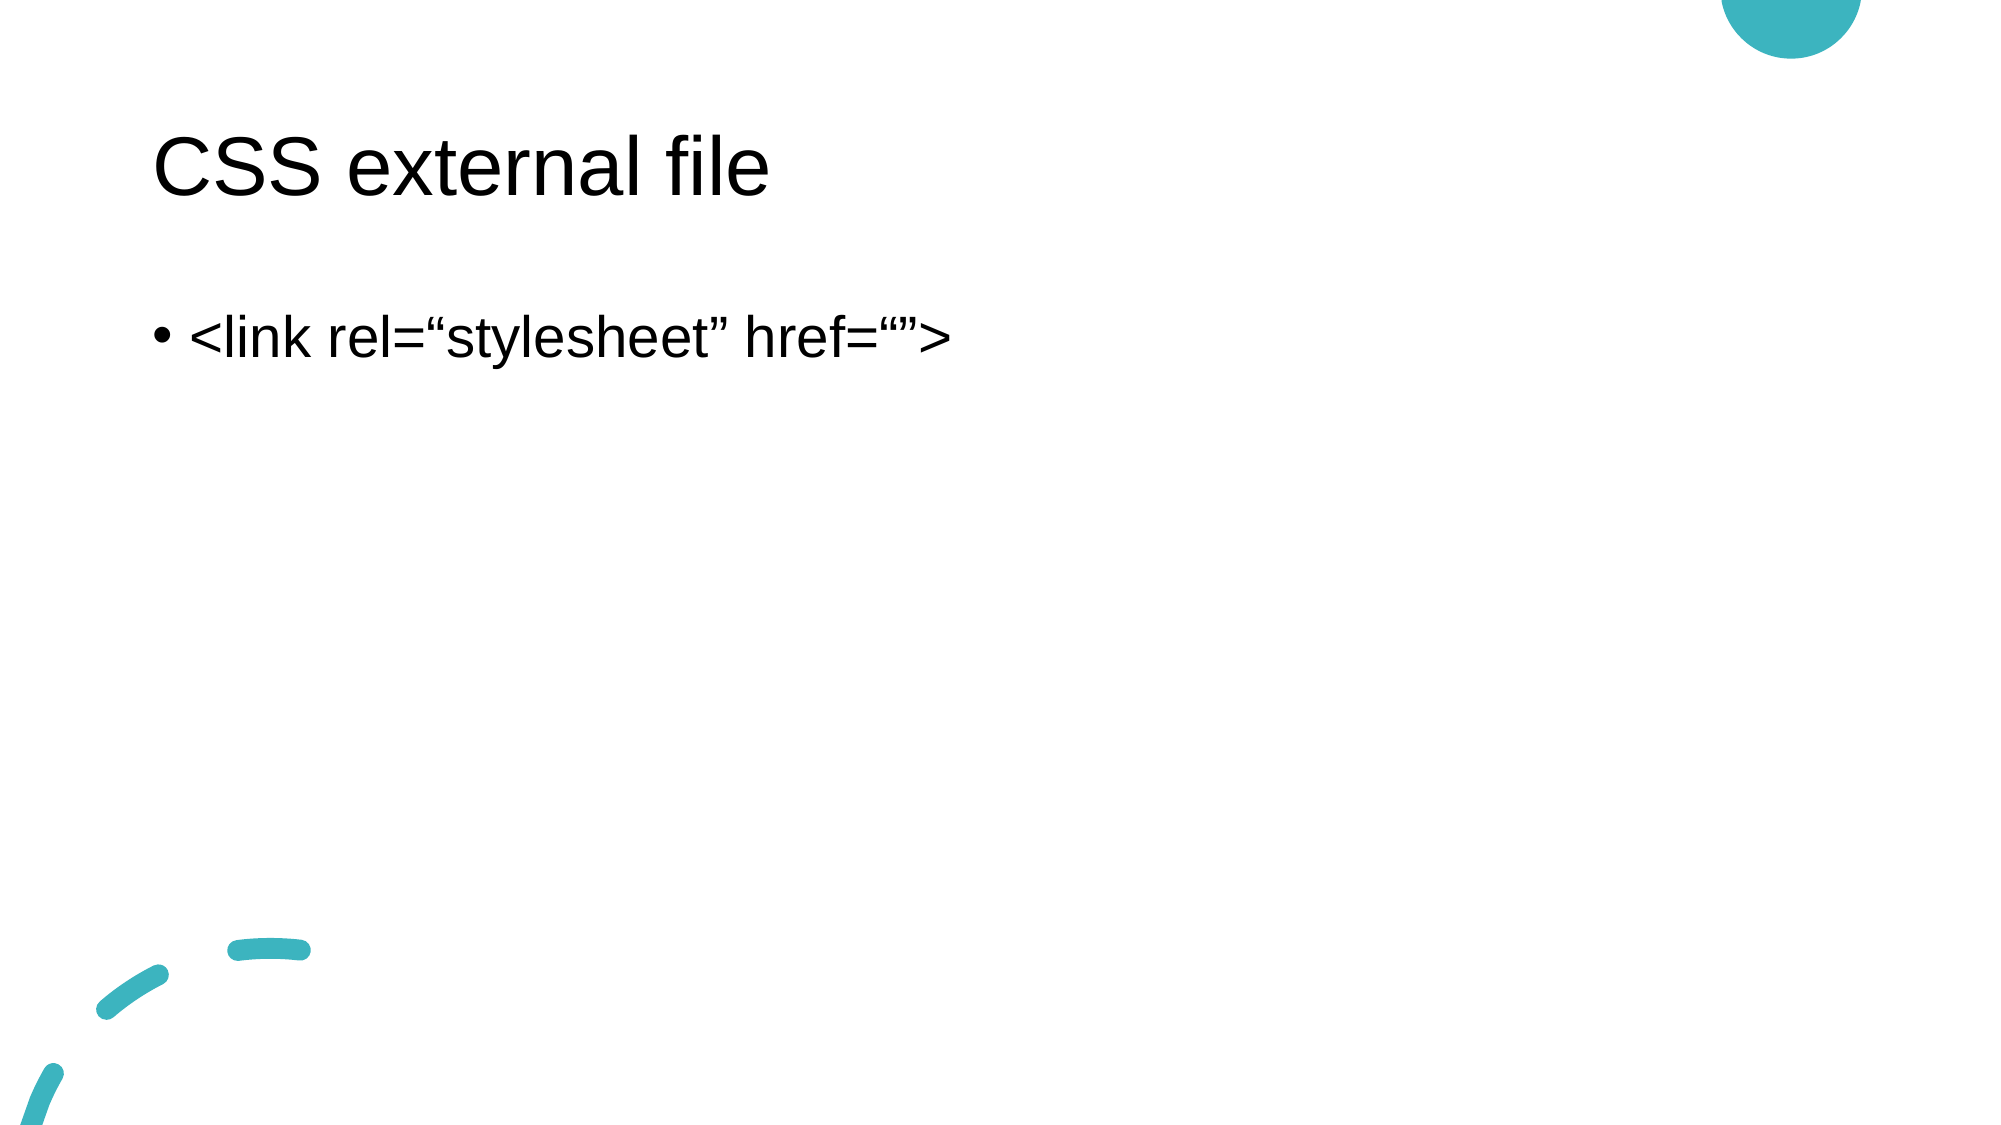

# CSS external file
<link rel=“stylesheet” href=“”>